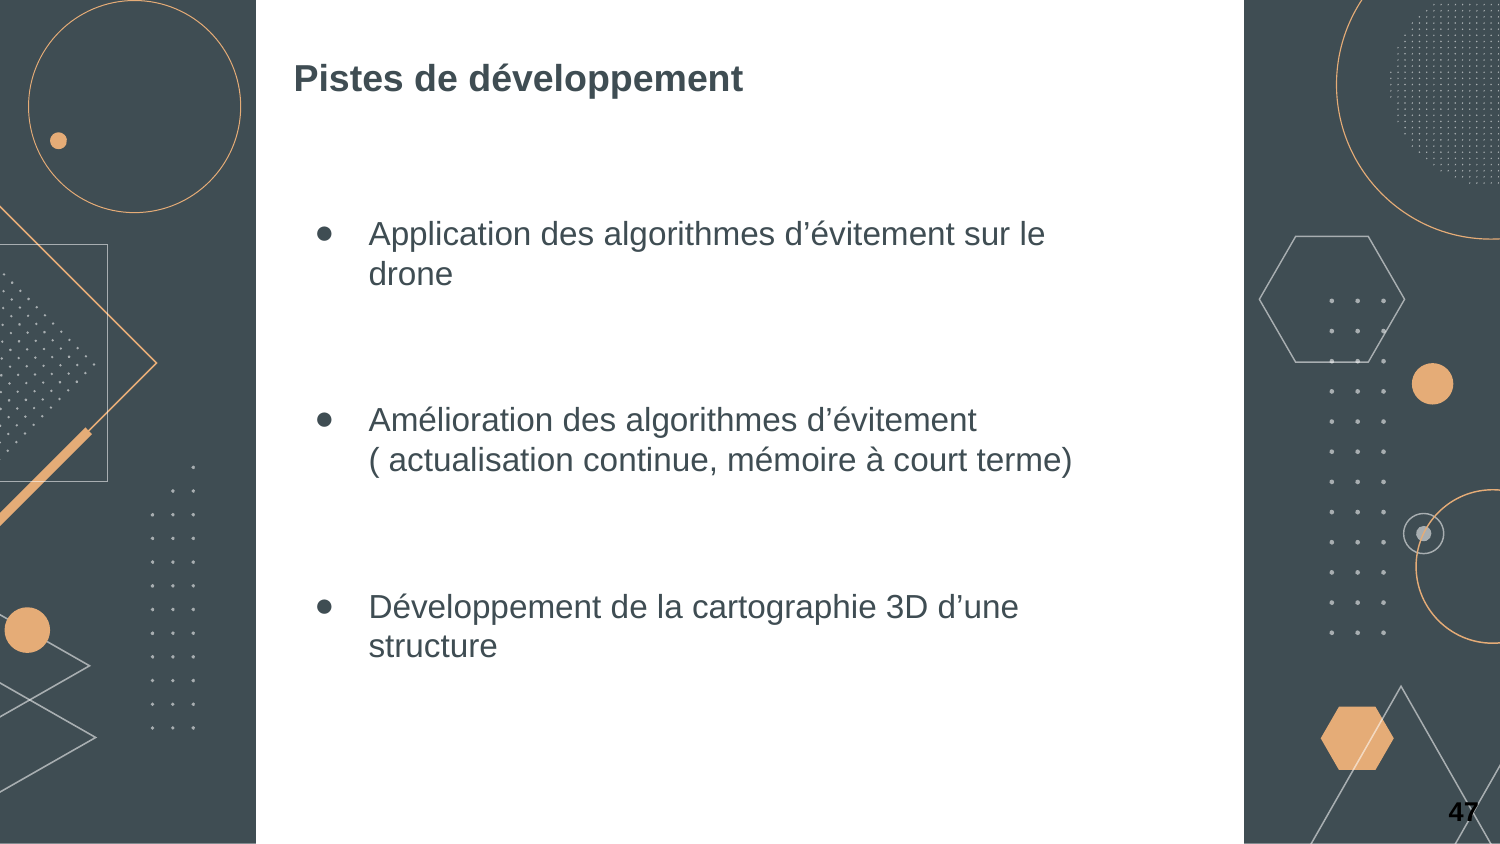

Pistes de développement
Application des algorithmes d’évitement sur le drone

Amélioration des algorithmes d’évitement      ( actualisation continue, mémoire à court terme)

Développement de la cartographie 3D d’une structure
47
47